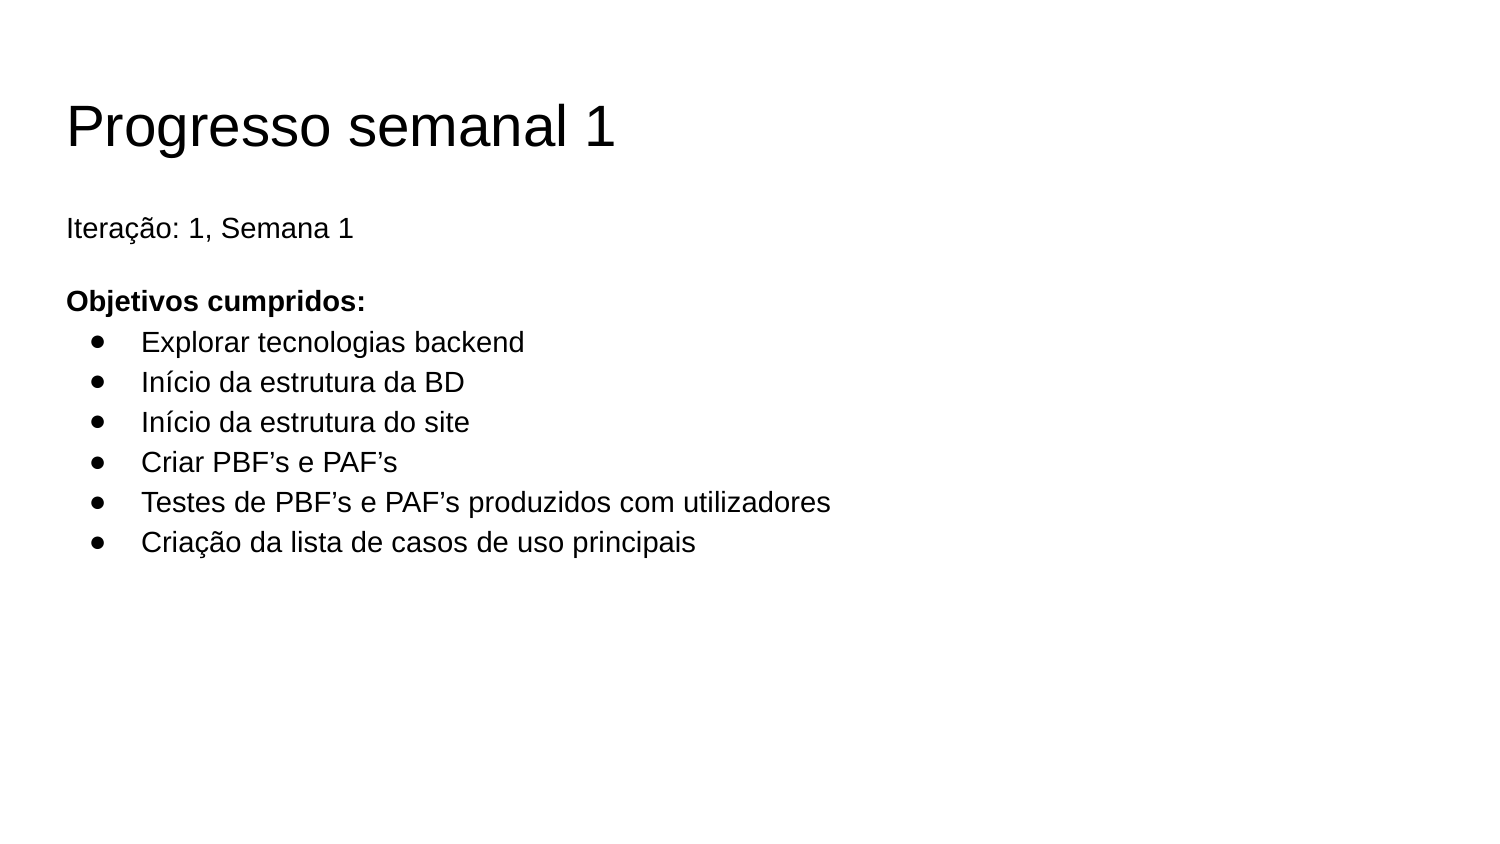

# Progresso semanal 1
Iteração: 1, Semana 1
Objetivos cumpridos:
Explorar tecnologias backend
Início da estrutura da BD
Início da estrutura do site
Criar PBF’s e PAF’s
Testes de PBF’s e PAF’s produzidos com utilizadores
Criação da lista de casos de uso principais